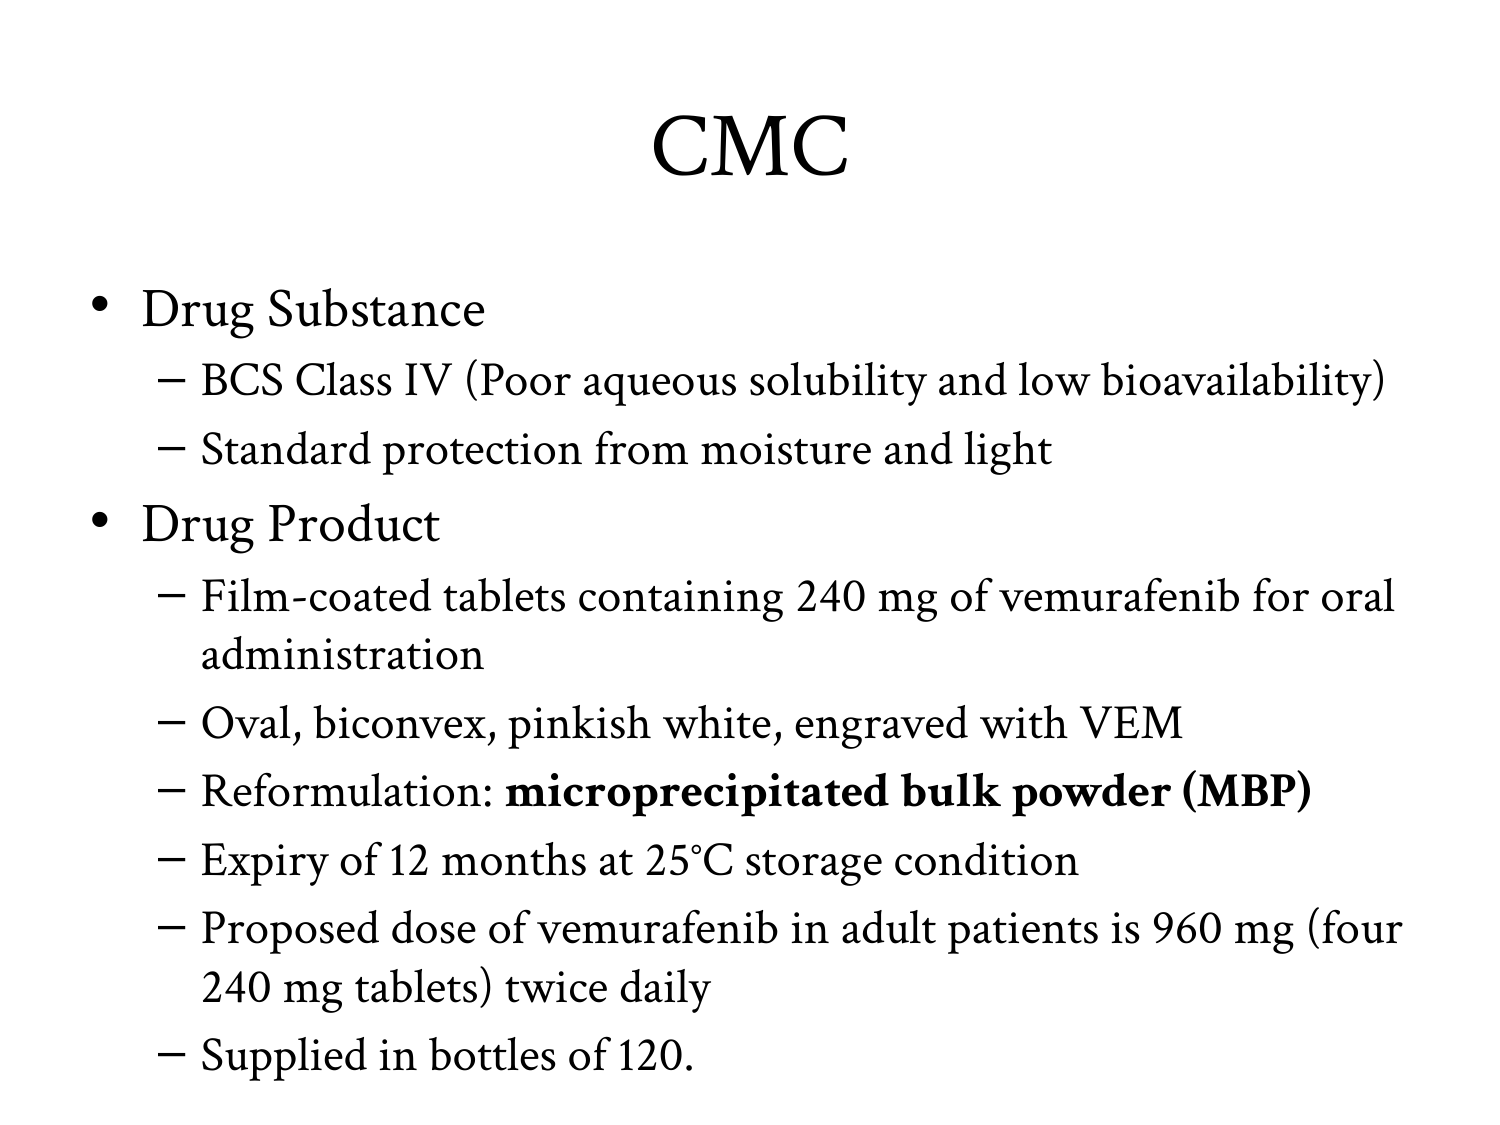

# CMC
Drug Substance
BCS Class IV (Poor aqueous solubility and low bioavailability)
Standard protection from moisture and light
Drug Product
Film-coated tablets containing 240 mg of vemurafenib for oral administration
Oval, biconvex, pinkish white, engraved with VEM
Reformulation: microprecipitated bulk powder (MBP)
Expiry of 12 months at 25°C storage condition
Proposed dose of vemurafenib in adult patients is 960 mg (four 240 mg tablets) twice daily
Supplied in bottles of 120.